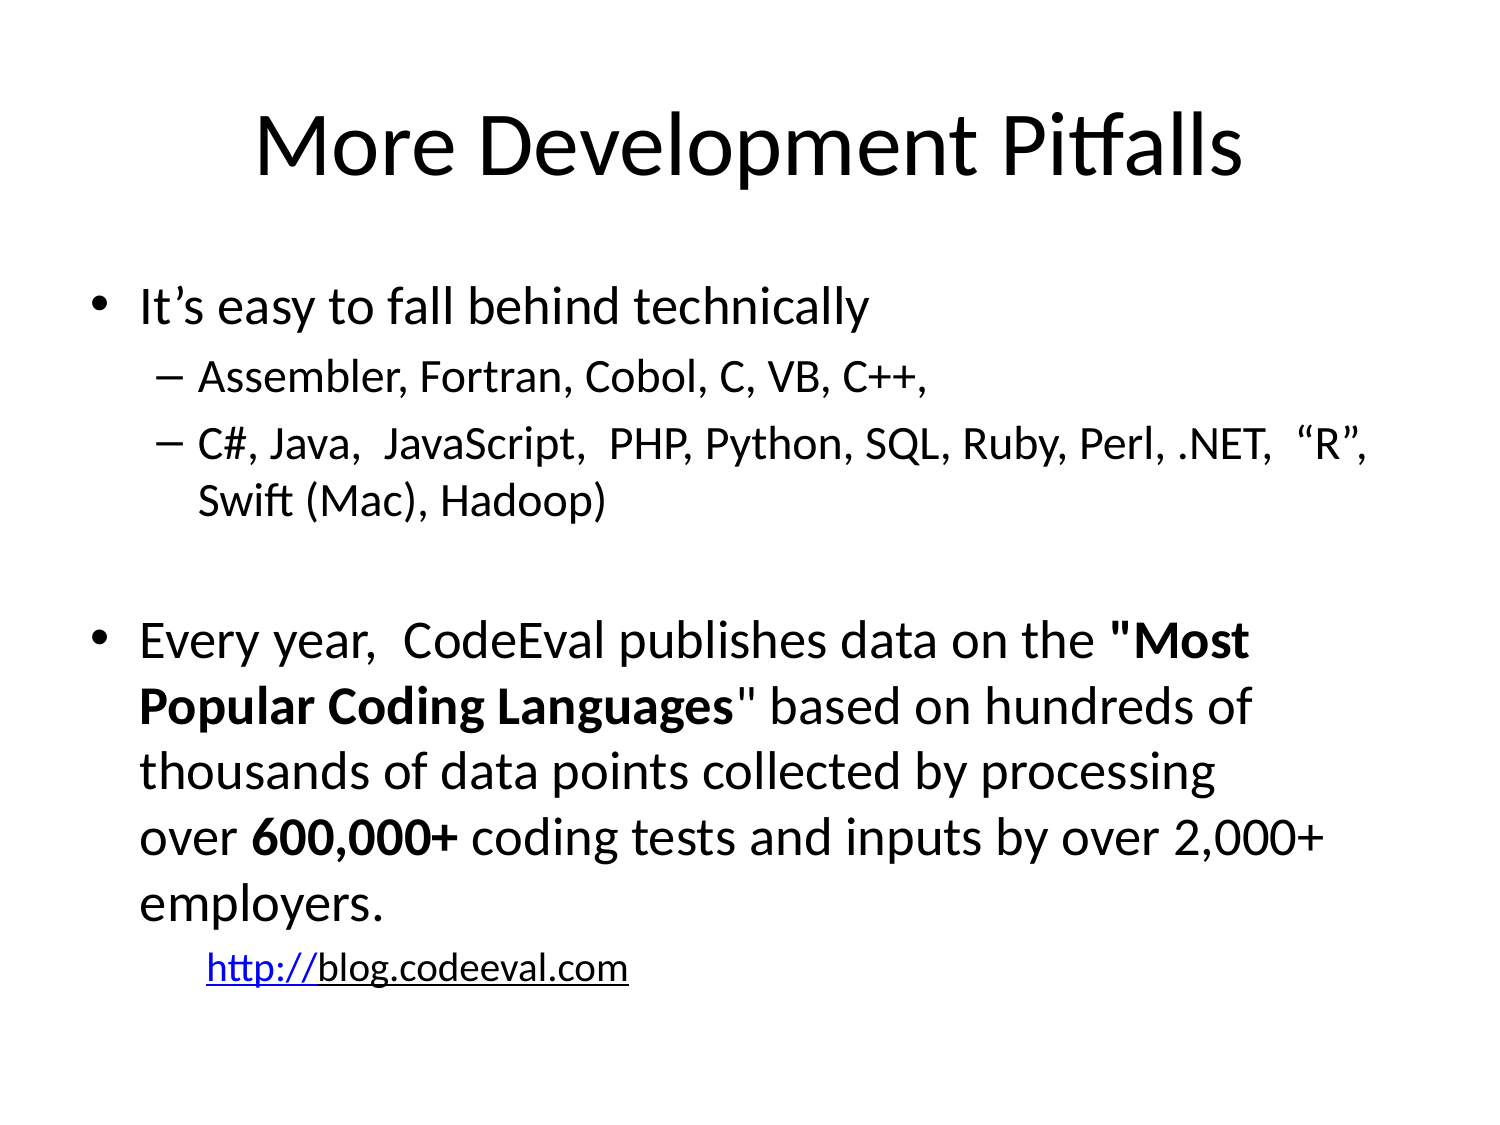

# More Development Pitfalls
It’s easy to fall behind technically
Assembler, Fortran, Cobol, C, VB, C++,
C#, Java,  JavaScript,  PHP, Python, SQL, Ruby, Perl, .NET,  “R”, Swift (Mac), Hadoop)

Every year,  CodeEval publishes data on the "Most Popular Coding Languages" based on hundreds of thousands of data points collected by processing over 600,000+ coding tests and inputs by over 2,000+ employers.
http://blog.codeeval.com